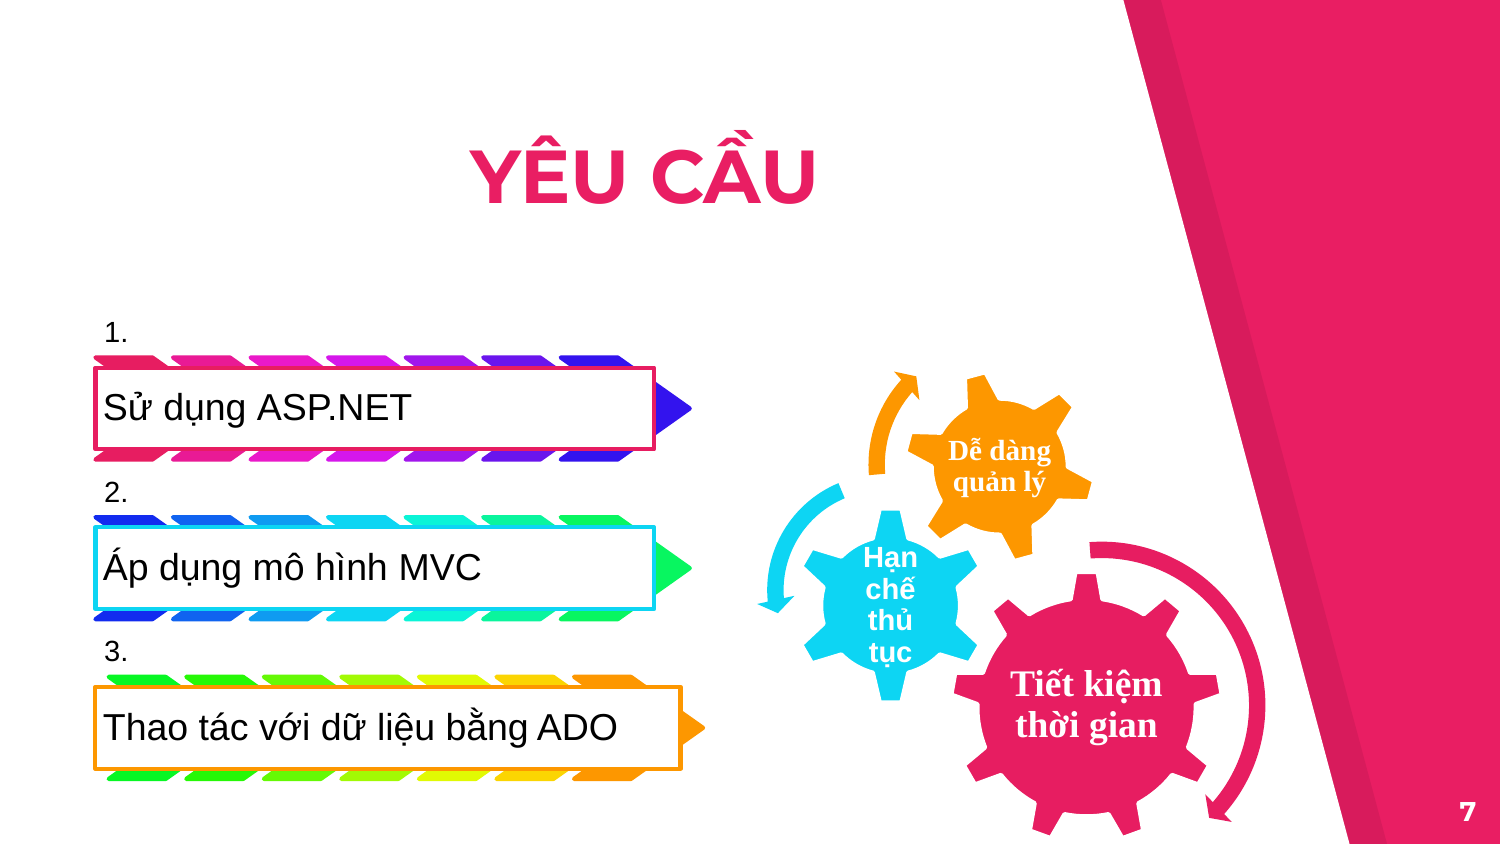

YÊU CẦU

1.

Sử dụng ASP.NET

2.

Áp dụng mô hình MVC

3.

Thao tác với dữ liệu bằng ADO

Dễ dàng quản lý

Hạn chế thủ tục

Tiết kiệm thời gian
7